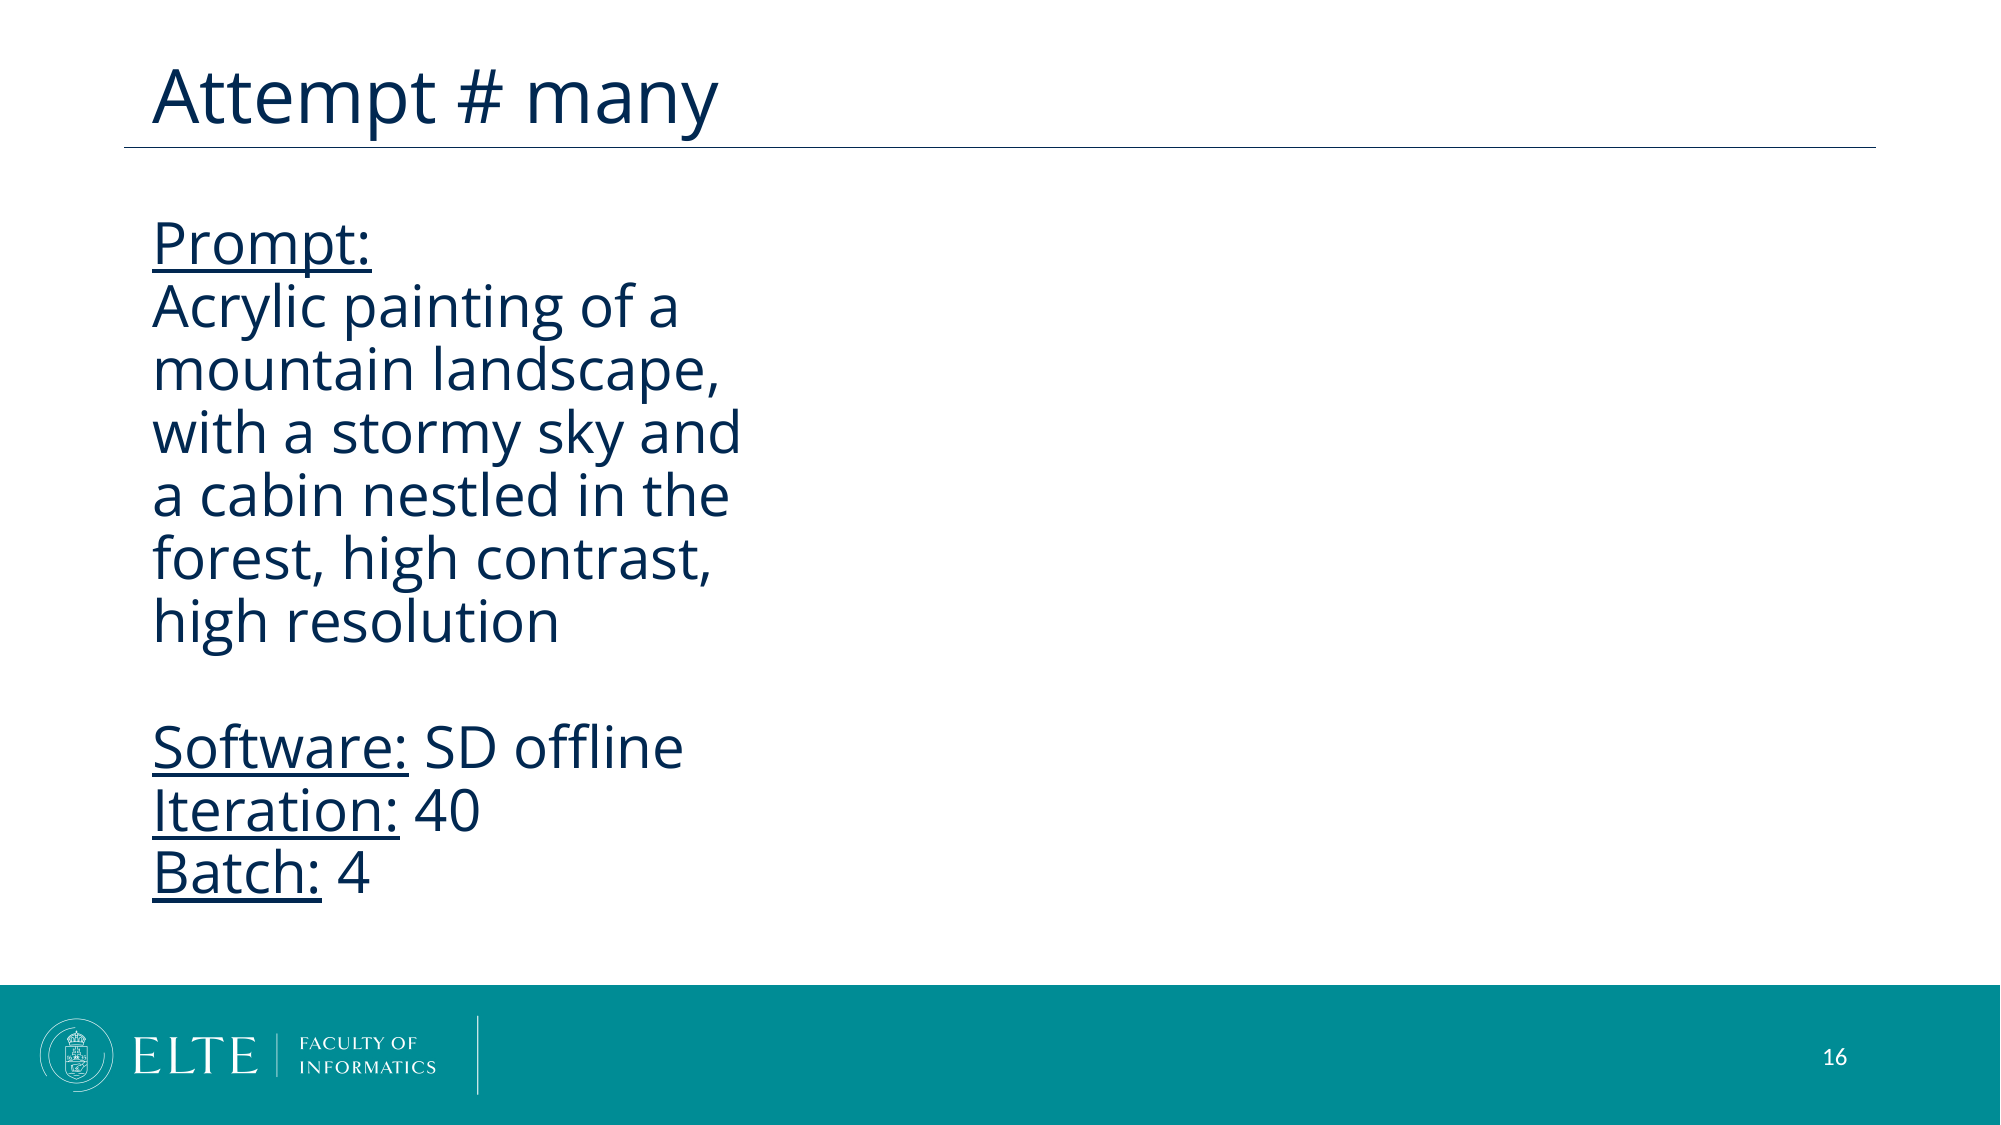

# Attempt # many
Prompt:
Acrylic painting of a mountain landscape, with a stormy sky and a cabin nestled in the forest, high contrast, high resolution
Software: SD offline
Iteration: 40
Batch: 4
16